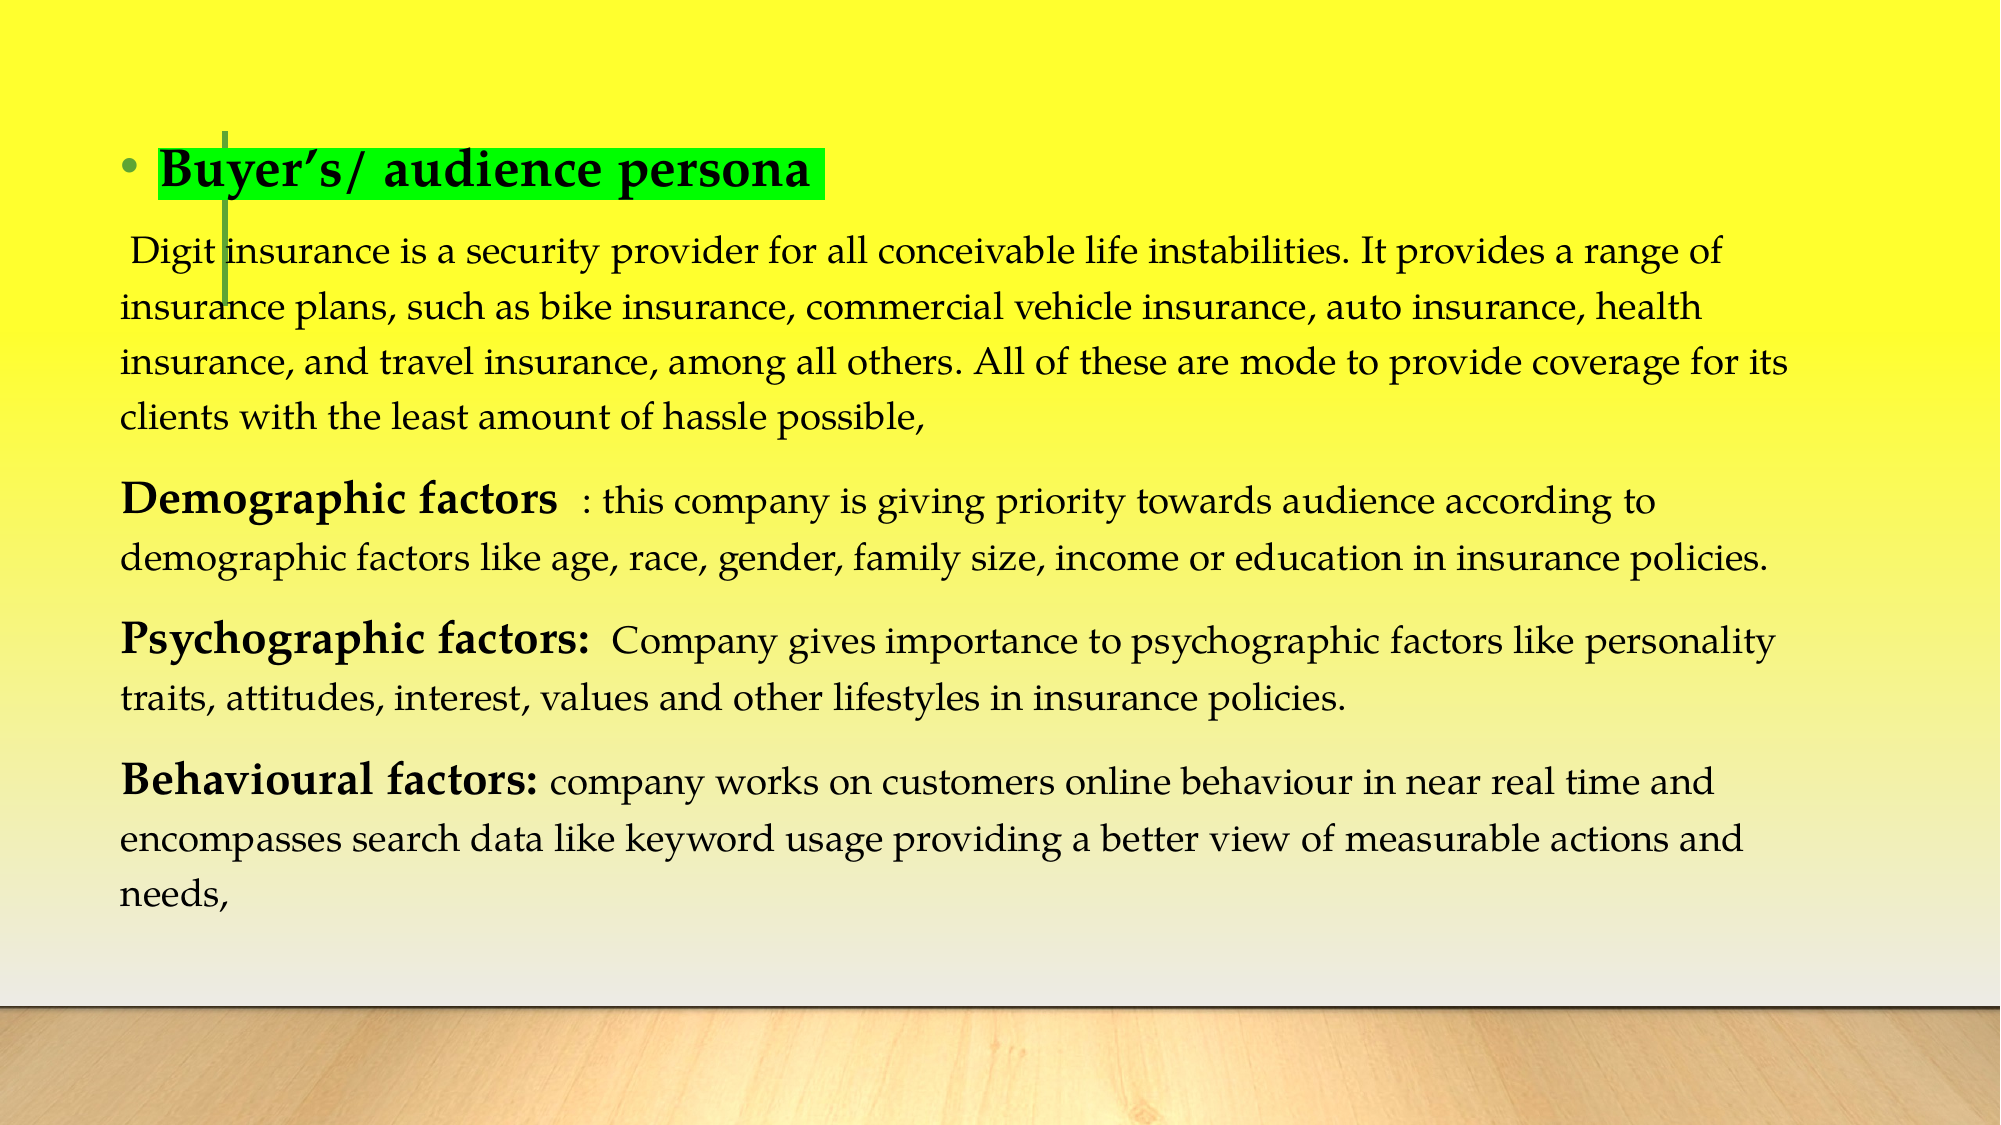

Buyer’s/ audience persona
 Digit insurance is a security provider for all conceivable life instabilities. It provides a range of insurance plans, such as bike insurance, commercial vehicle insurance, auto insurance, health insurance, and travel insurance, among all others. All of these are mode to provide coverage for its clients with the least amount of hassle possible,
Demographic factors  : this company is giving priority towards audience according to demographic factors like age, race, gender, family size, income or education in insurance policies.
Psychographic factors:  Company gives importance to psychographic factors like personality traits, attitudes, interest, values and other lifestyles in insurance policies.
Behavioural factors: company works on customers online behaviour in near real time and encompasses search data like keyword usage providing a better view of measurable actions and needs,